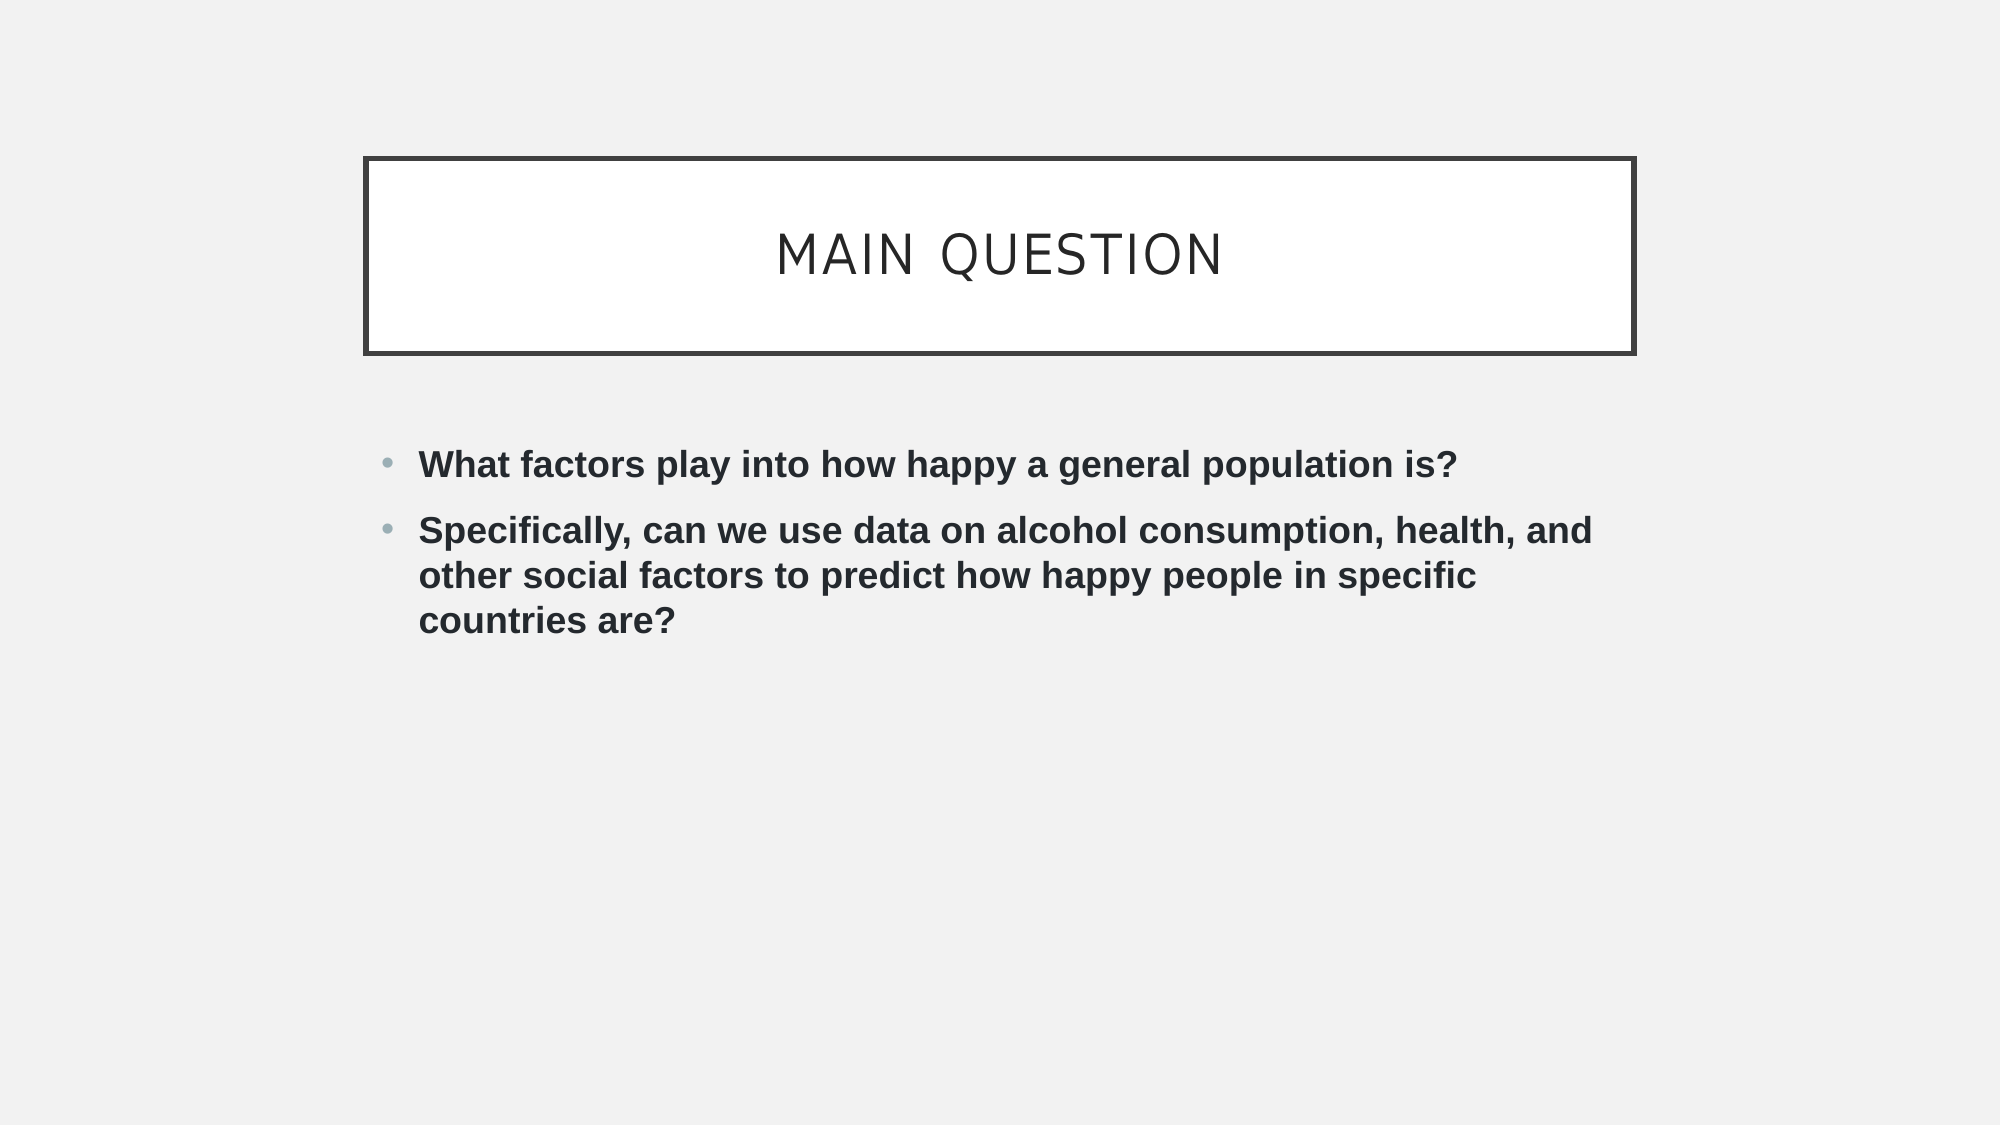

# Main Question
What factors play into how happy a general population is?
Specifically, can we use data on alcohol consumption, health, and other social factors to predict how happy people in specific countries are?